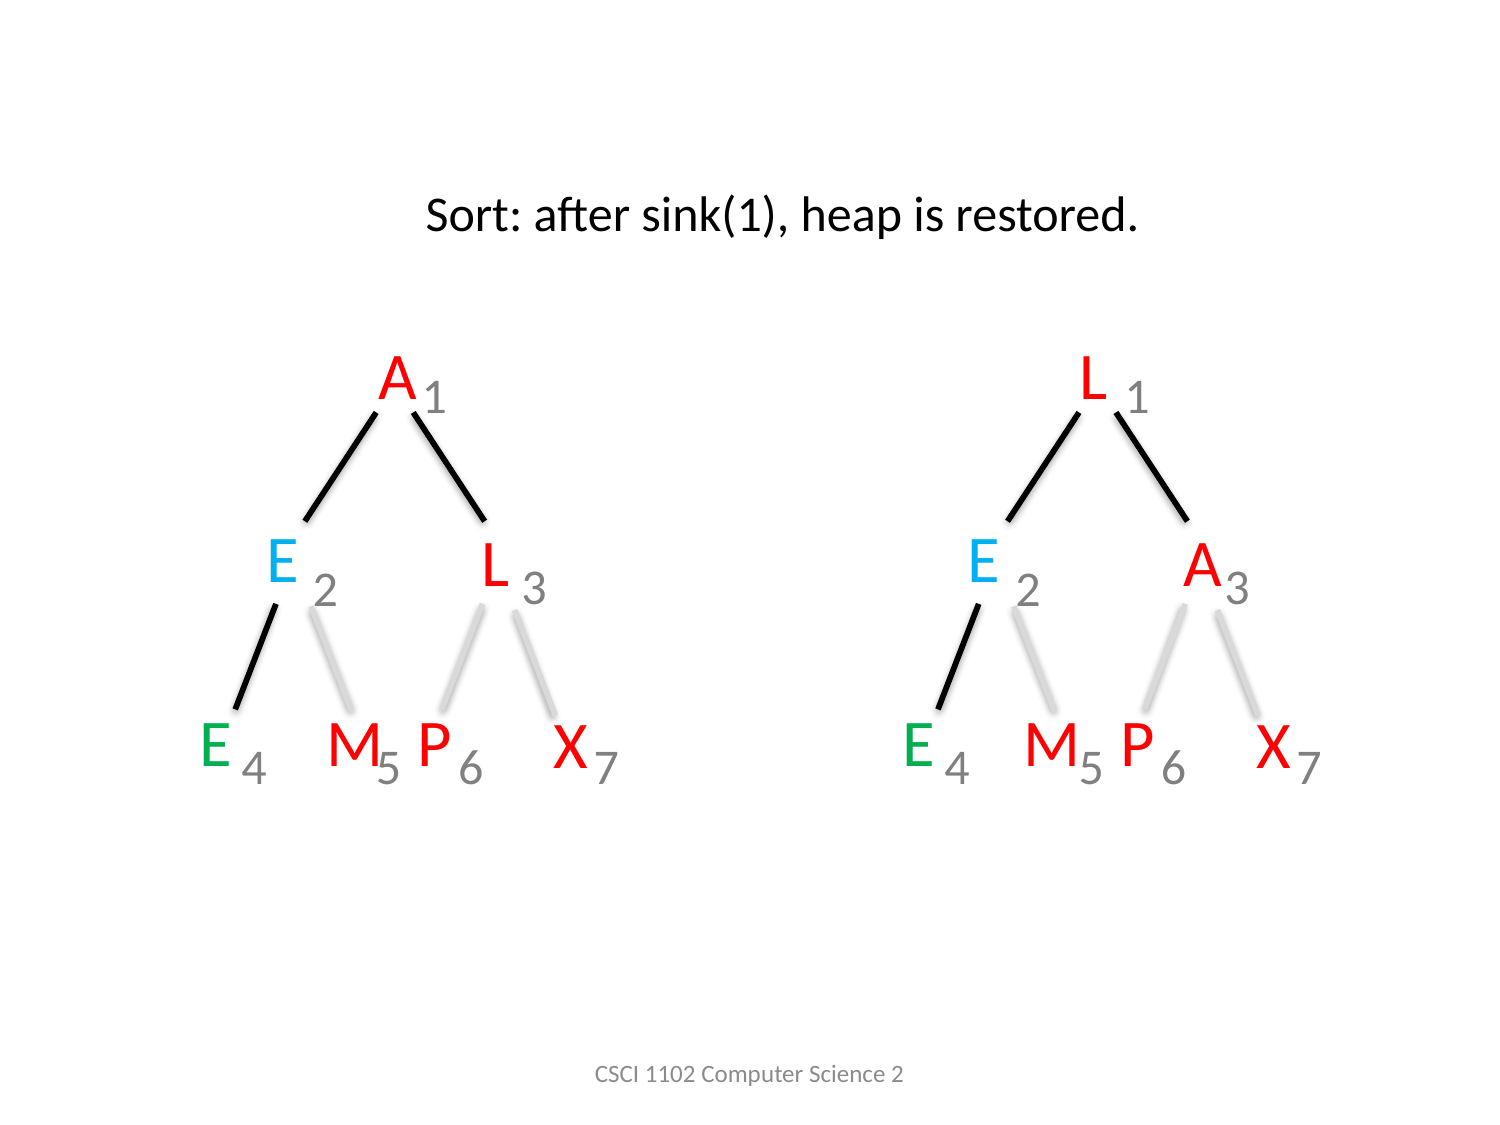

Sort: after sink(1), heap is restored.
A
E
E
M
L
P
X
1
3
2
4
5
6
7
L
E
E
M
A
P
X
1
3
2
4
5
6
7
CSCI 1102 Computer Science 2